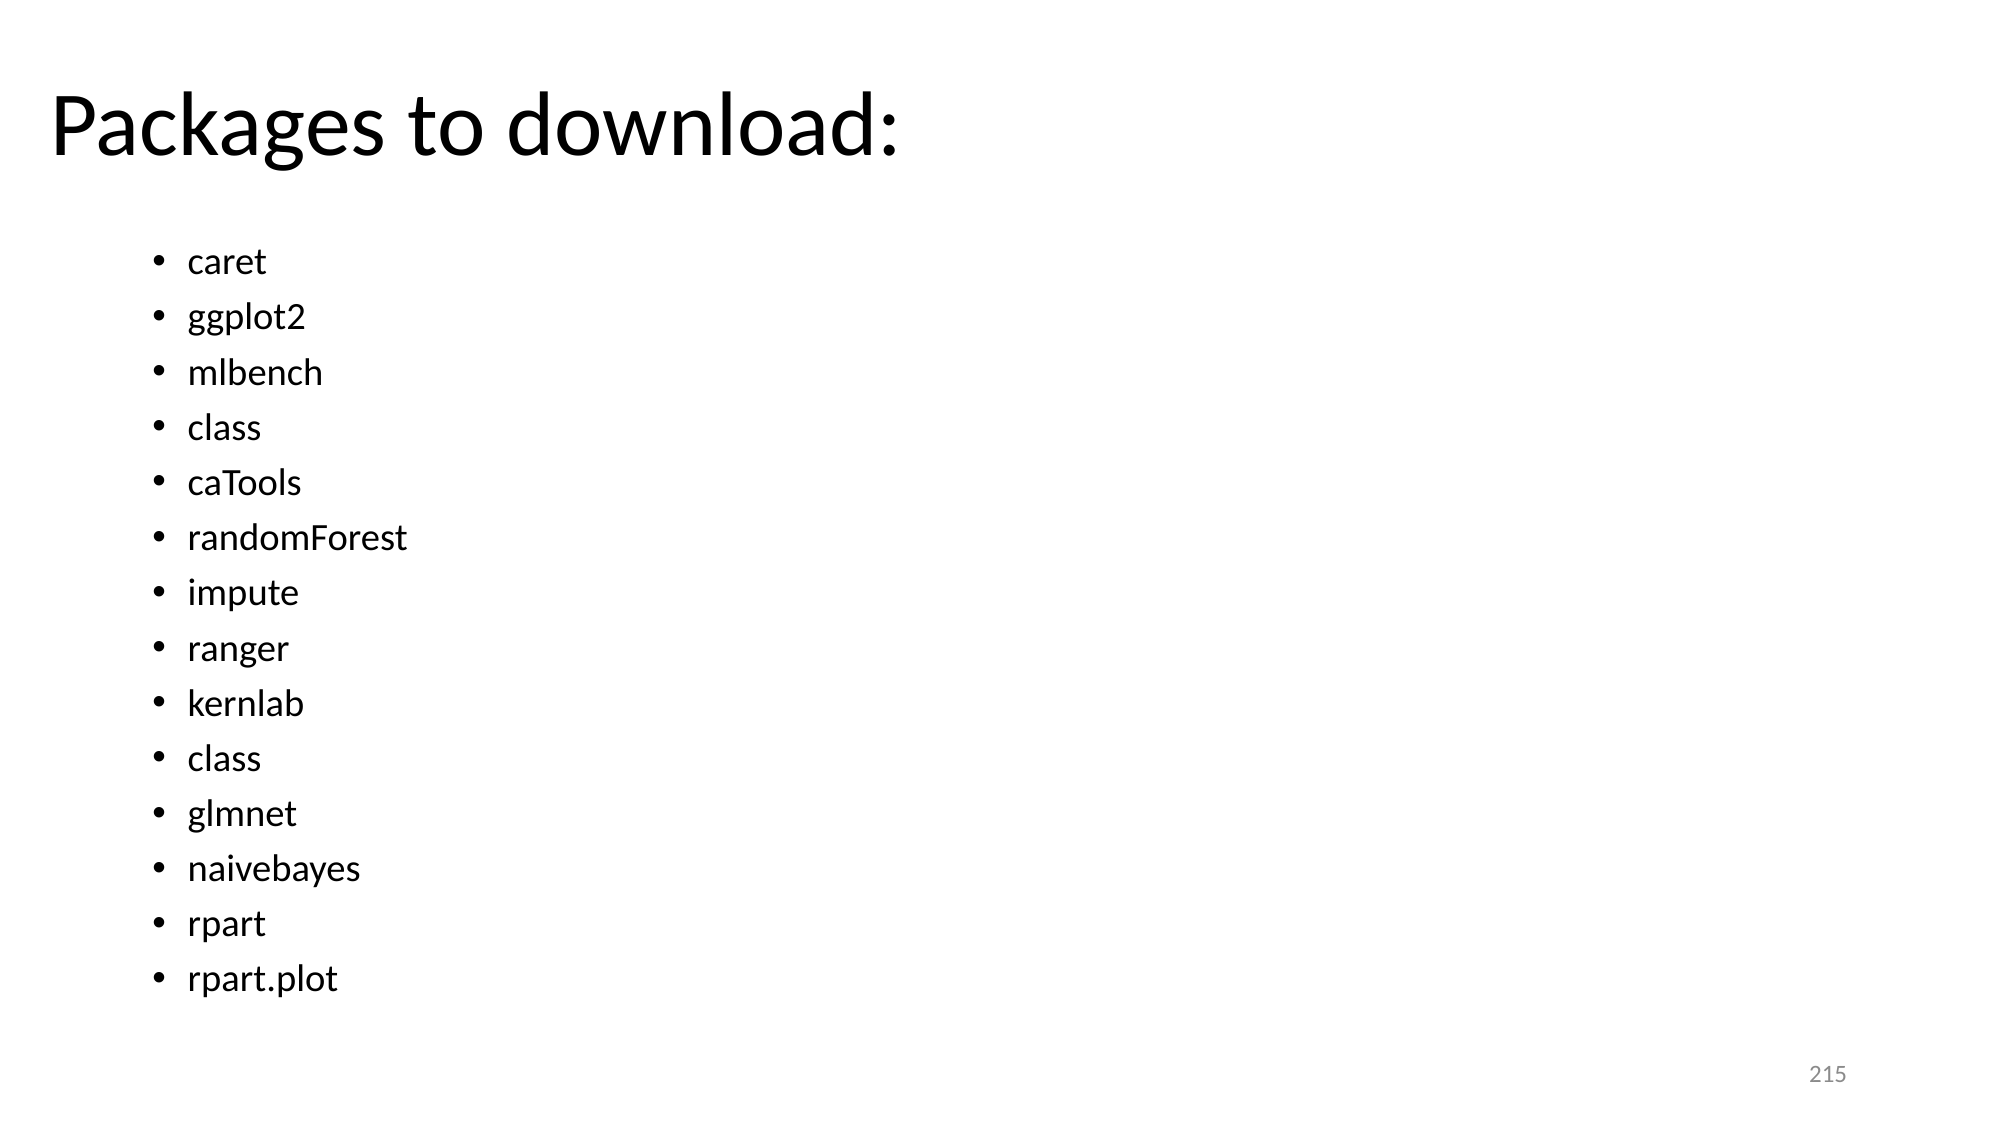

# Packages to download:
caret
ggplot2
mlbench
class
caTools
randomForest
impute
ranger
kernlab
class
glmnet
naivebayes
rpart
rpart.plot
215